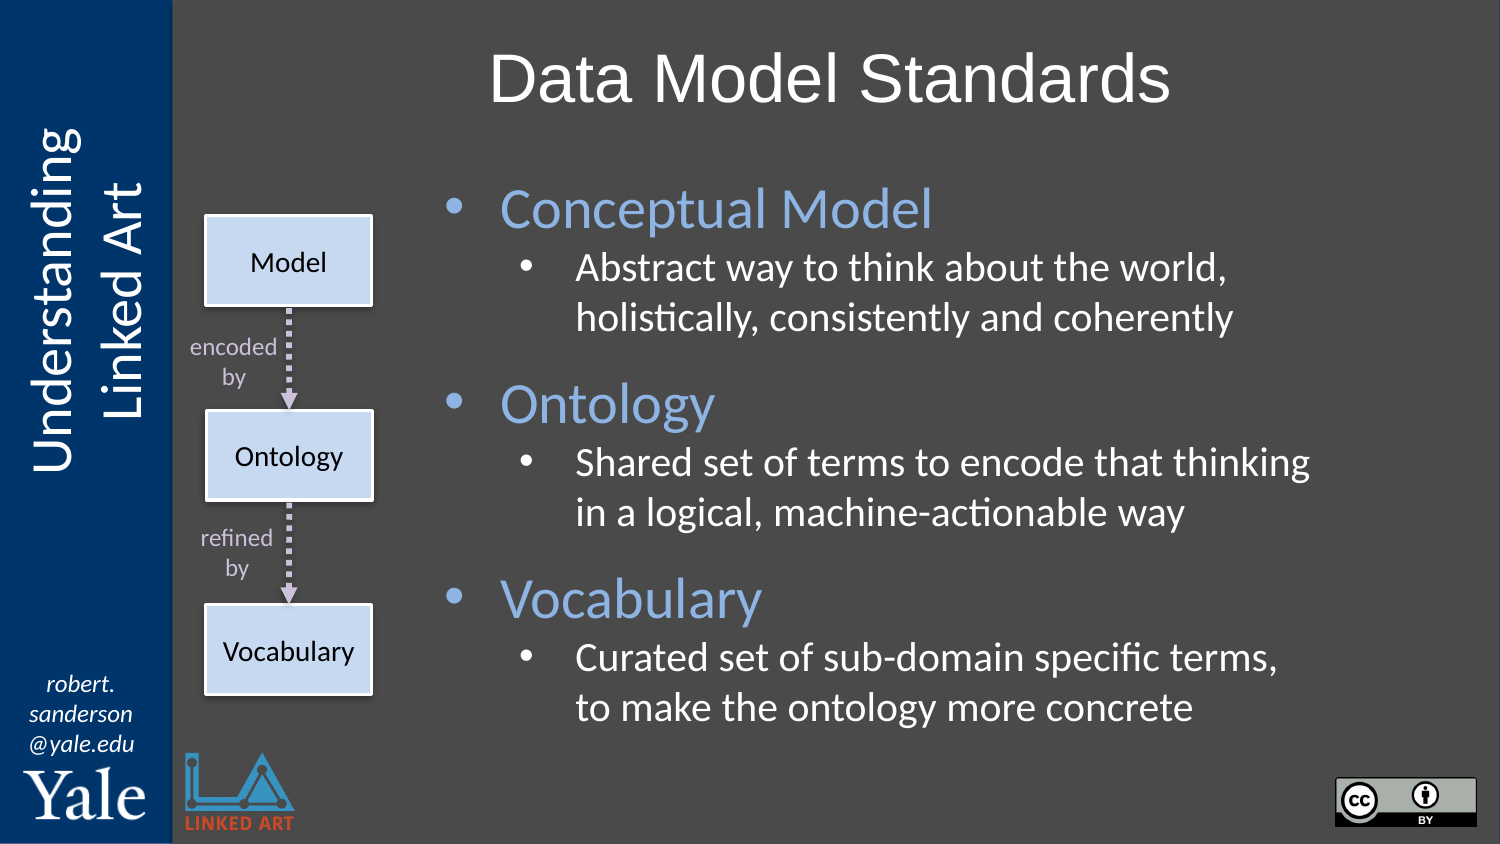

Data Model Standards
Conceptual Model
Abstract way to think about the world,
holistically, consistently and coherently
Ontology
Shared set of terms to encode that thinking
in a logical, machine-actionable way
Vocabulary
Curated set of sub-domain specific terms,
to make the ontology more concrete
Model
encoded
by
Ontology
refined
by
Vocabulary